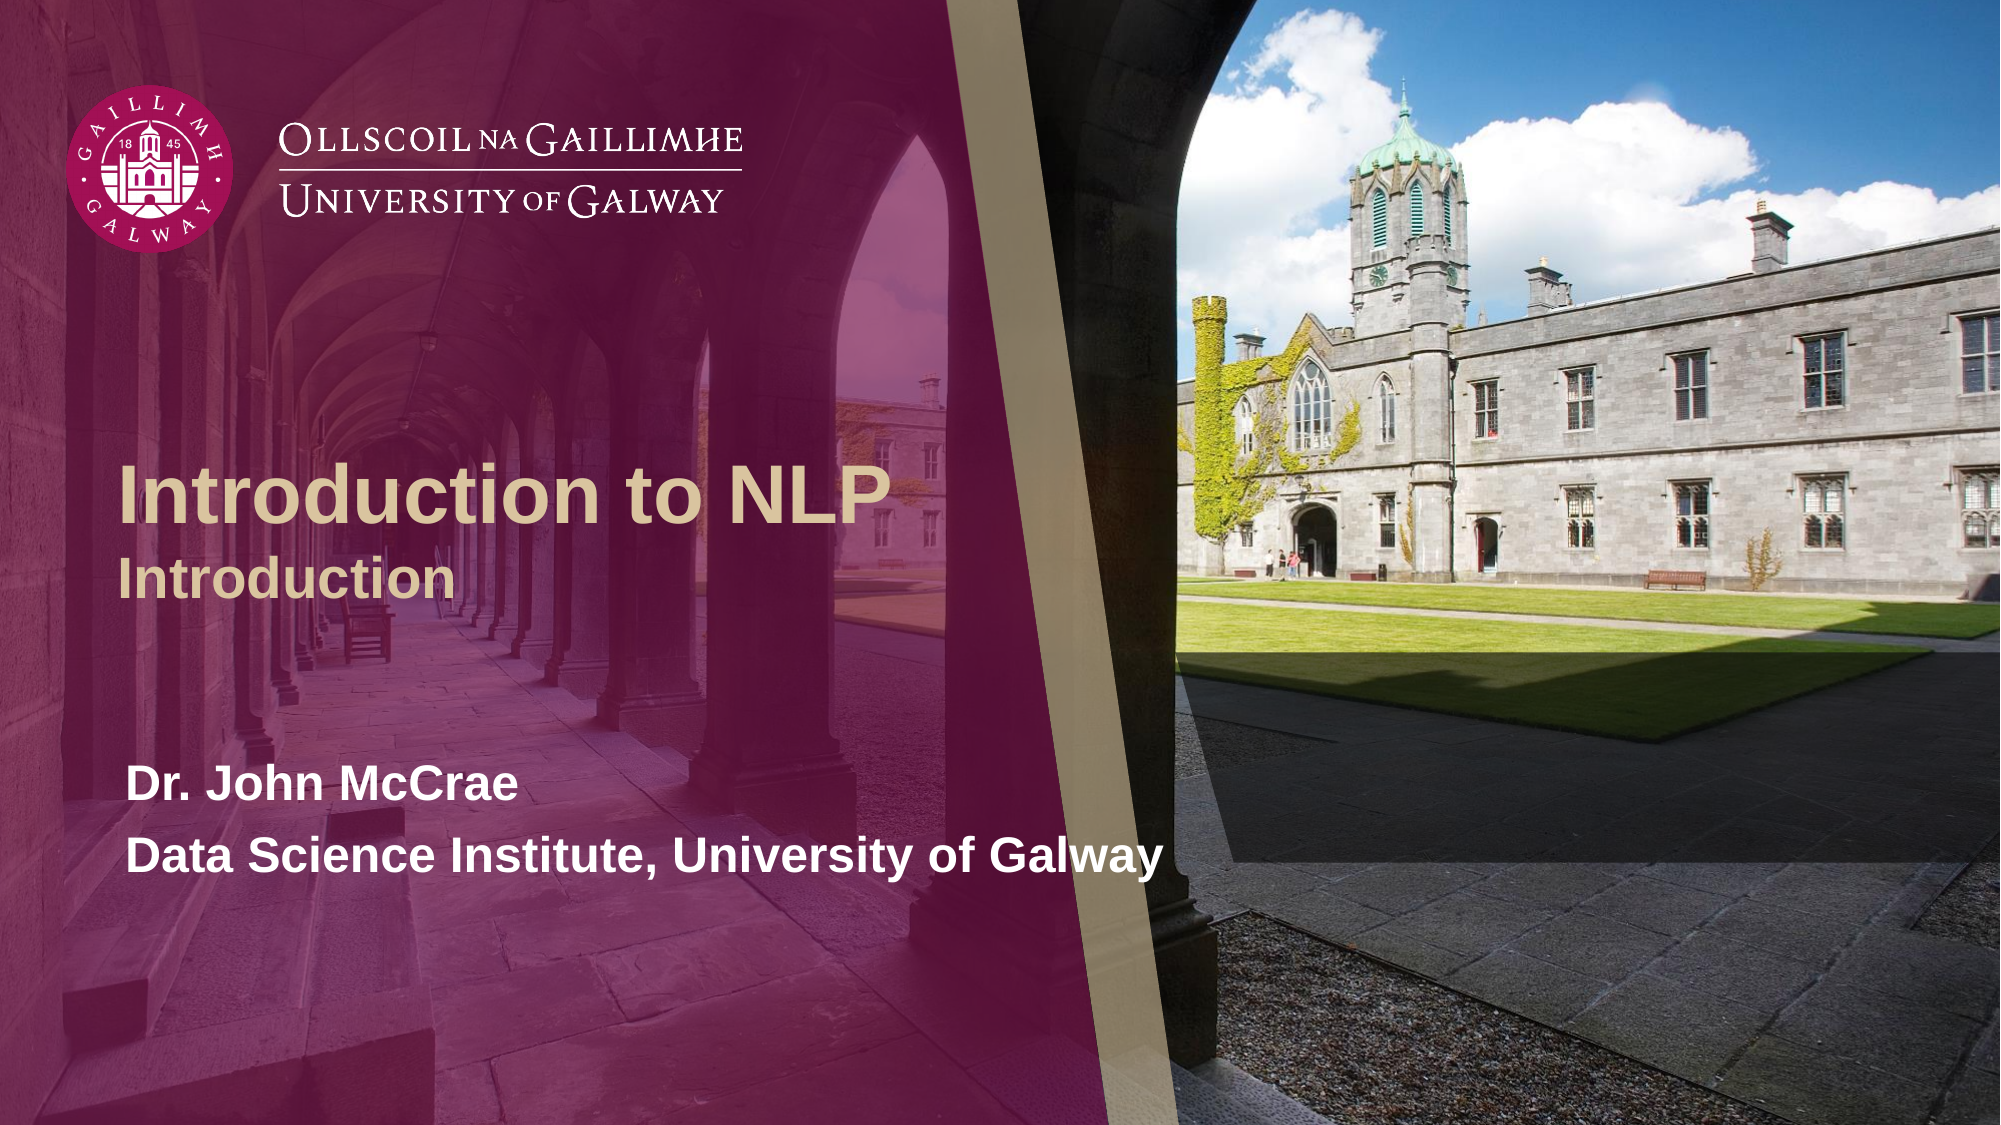

# Introduction to NLP
Introduction
Dr. John McCrae
Data Science Institute, University of Galway